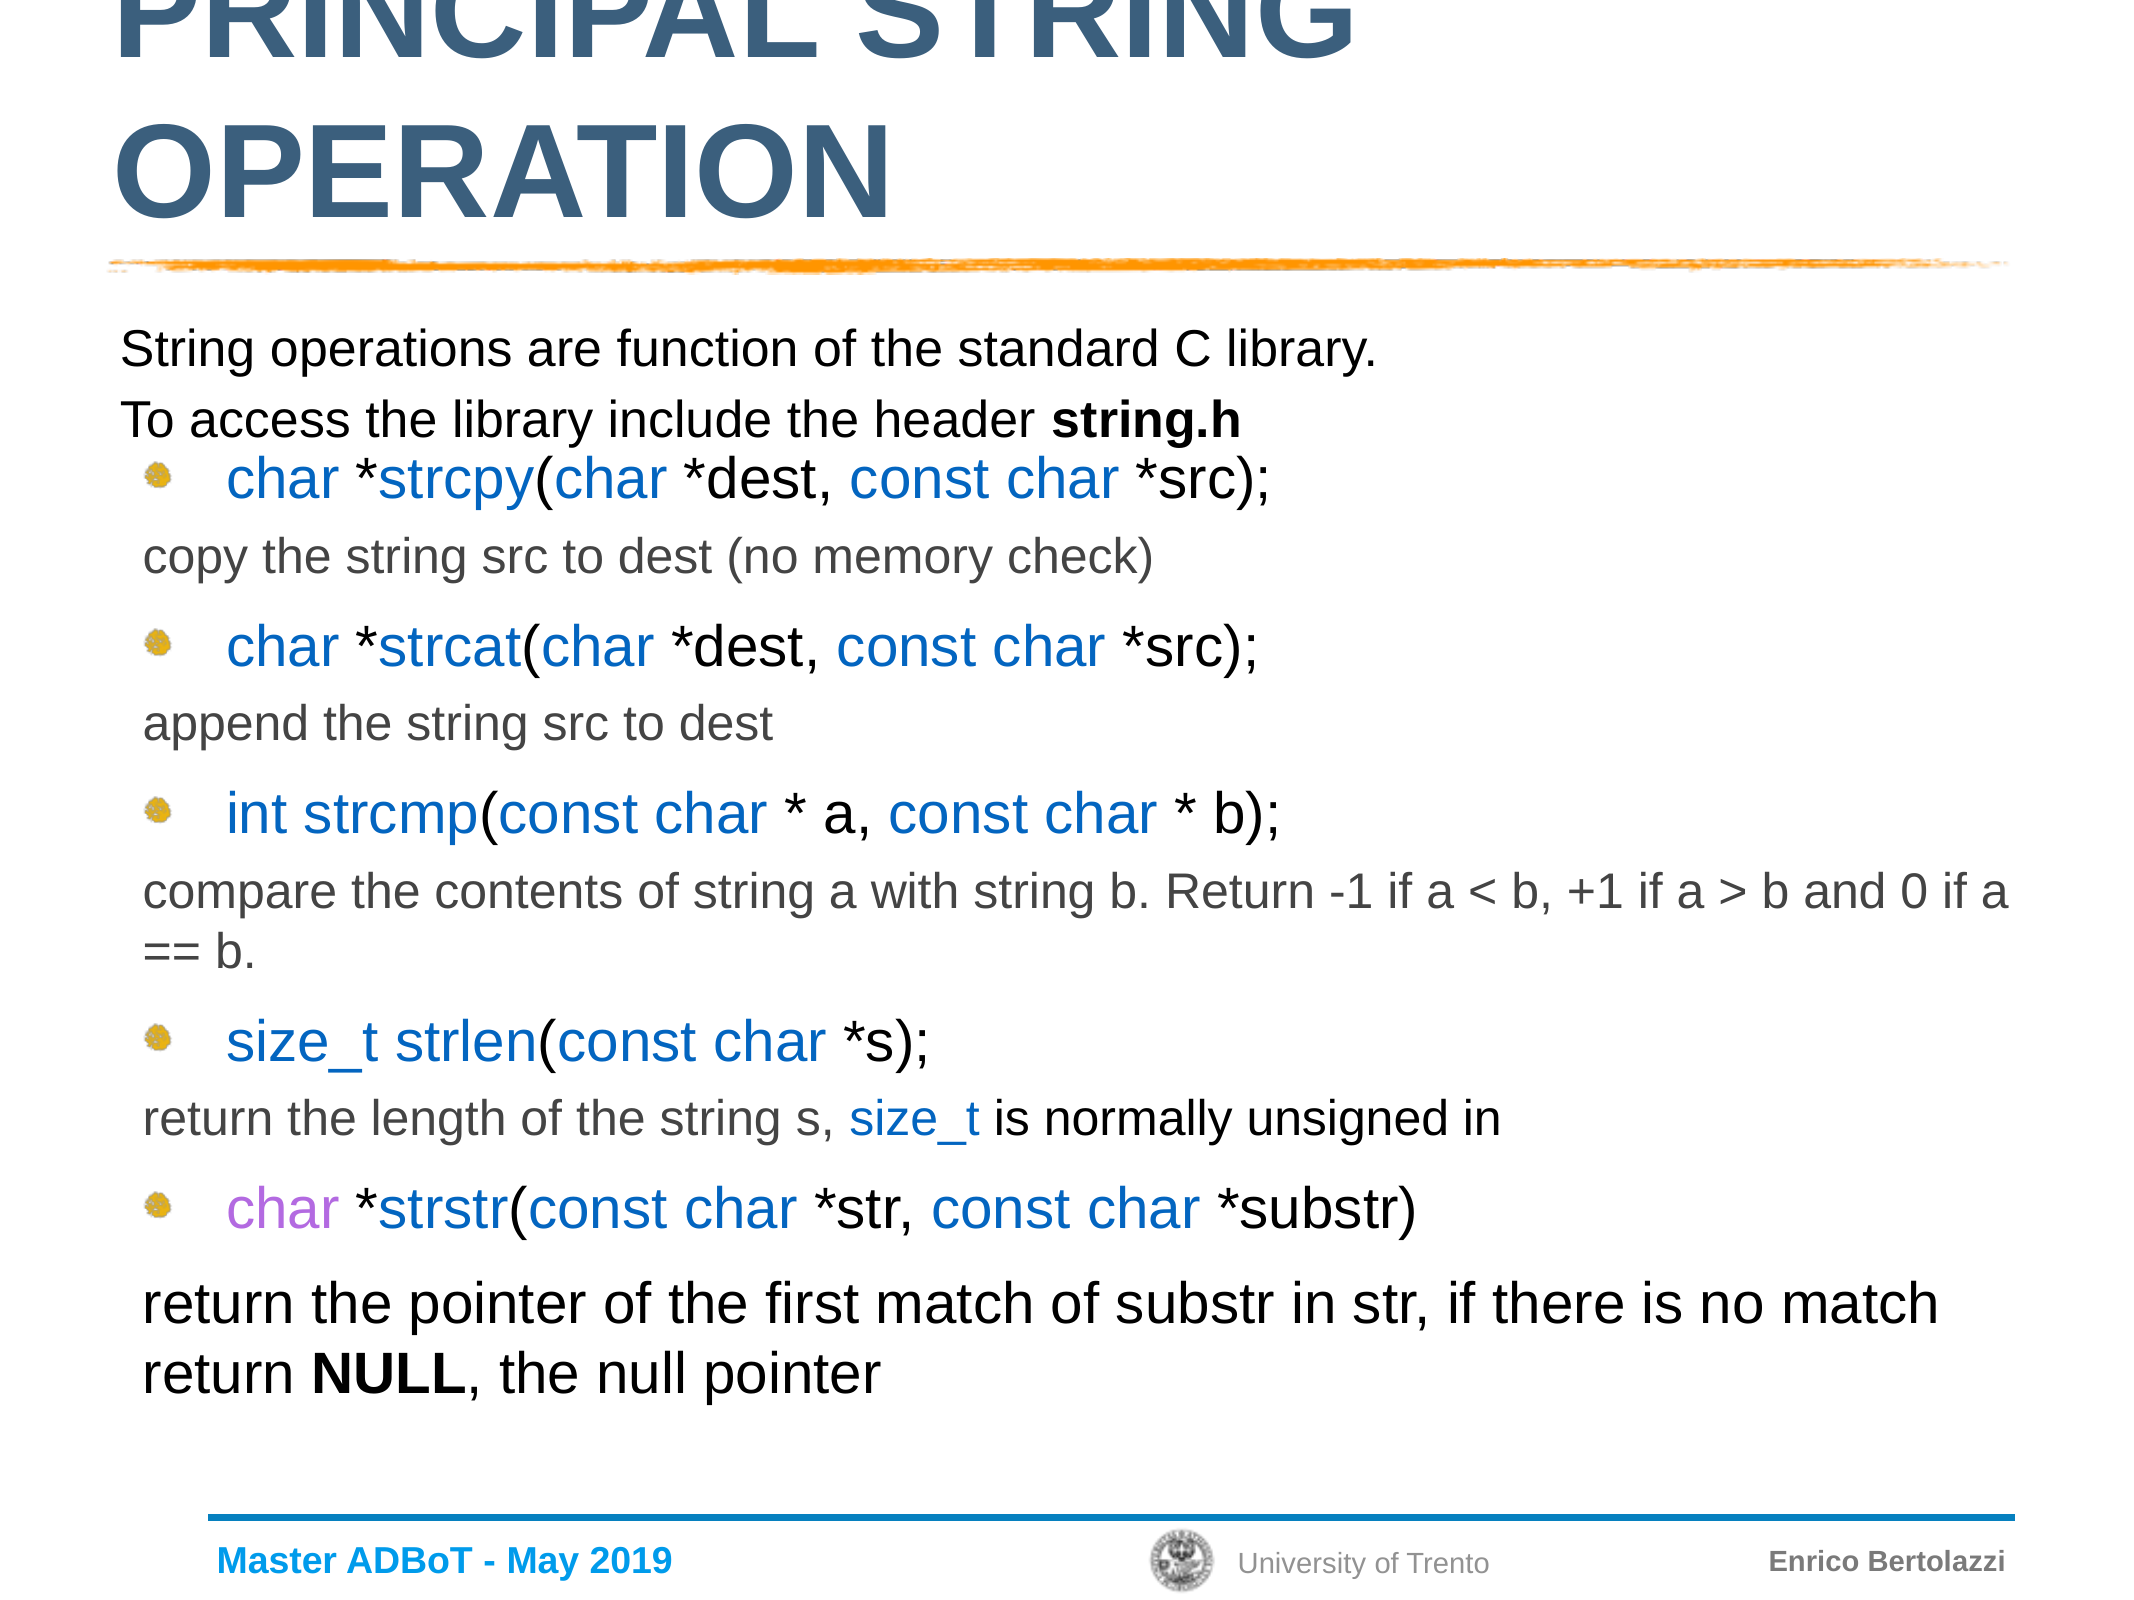

# Principal string operation
String operations are function of the standard C library.
To access the library include the header string.h
char *strcpy(char *dest, const char *src);
copy the string src to dest (no memory check)
char *strcat(char *dest, const char *src);
append the string src to dest
int strcmp(const char * a, const char * b);
compare the contents of string a with string b. Return -1 if a < b, +1 if a > b and 0 if a == b.
size_t strlen(const char *s);
return the length of the string s, size_t is normally unsigned in
char *strstr(const char *str, const char *substr)
return the pointer of the first match of substr in str, if there is no match return NULL, the null pointer

36
Master ADBoT - May 2019
Enrico Bertolazzi